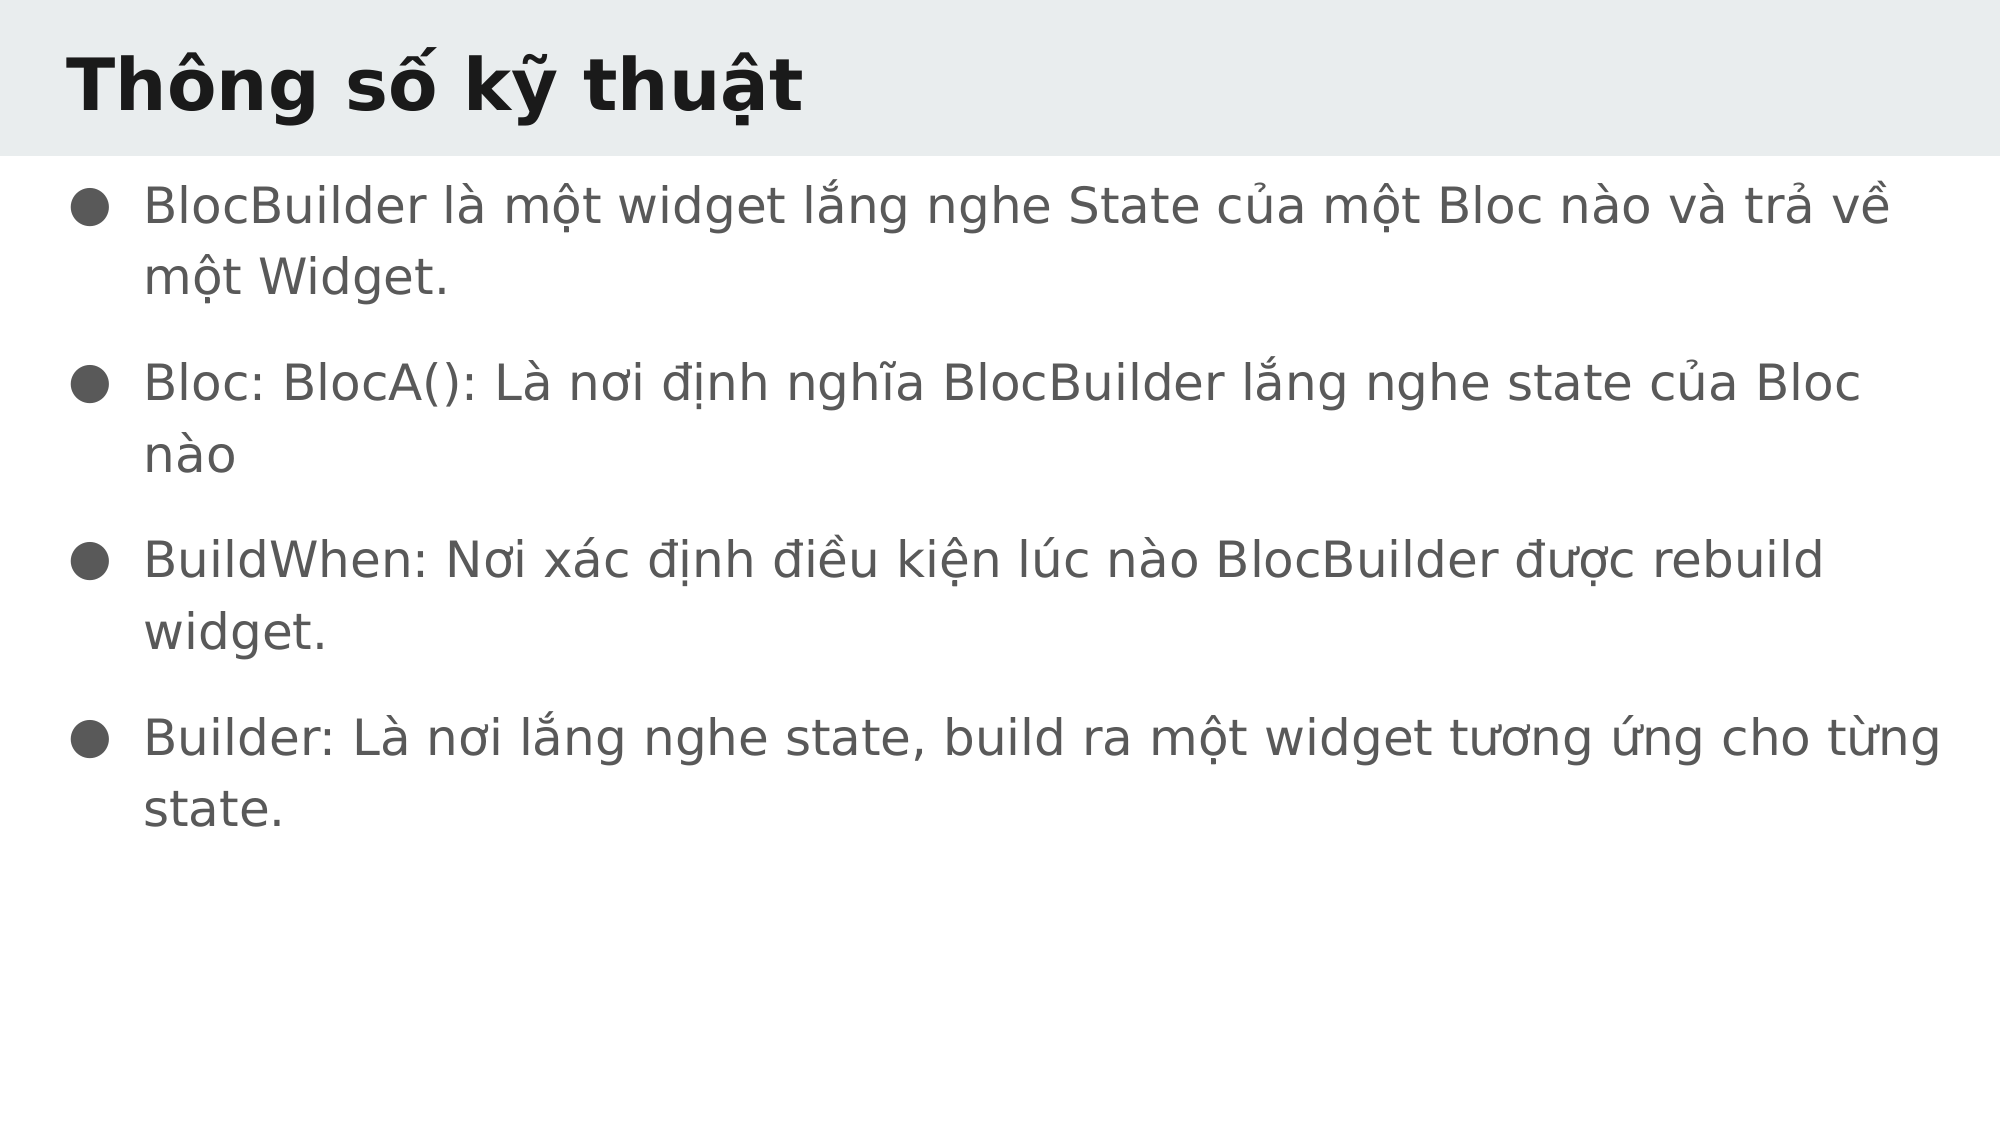

# Thông số kỹ thuật
BlocBuilder là một widget lắng nghe State của một Bloc nào và trả về một Widget.
Bloc: BlocA(): Là nơi định nghĩa BlocBuilder lắng nghe state của Bloc nào
BuildWhen: Nơi xác định điều kiện lúc nào BlocBuilder được rebuild widget.
Builder: Là nơi lắng nghe state, build ra một widget tương ứng cho từng state.